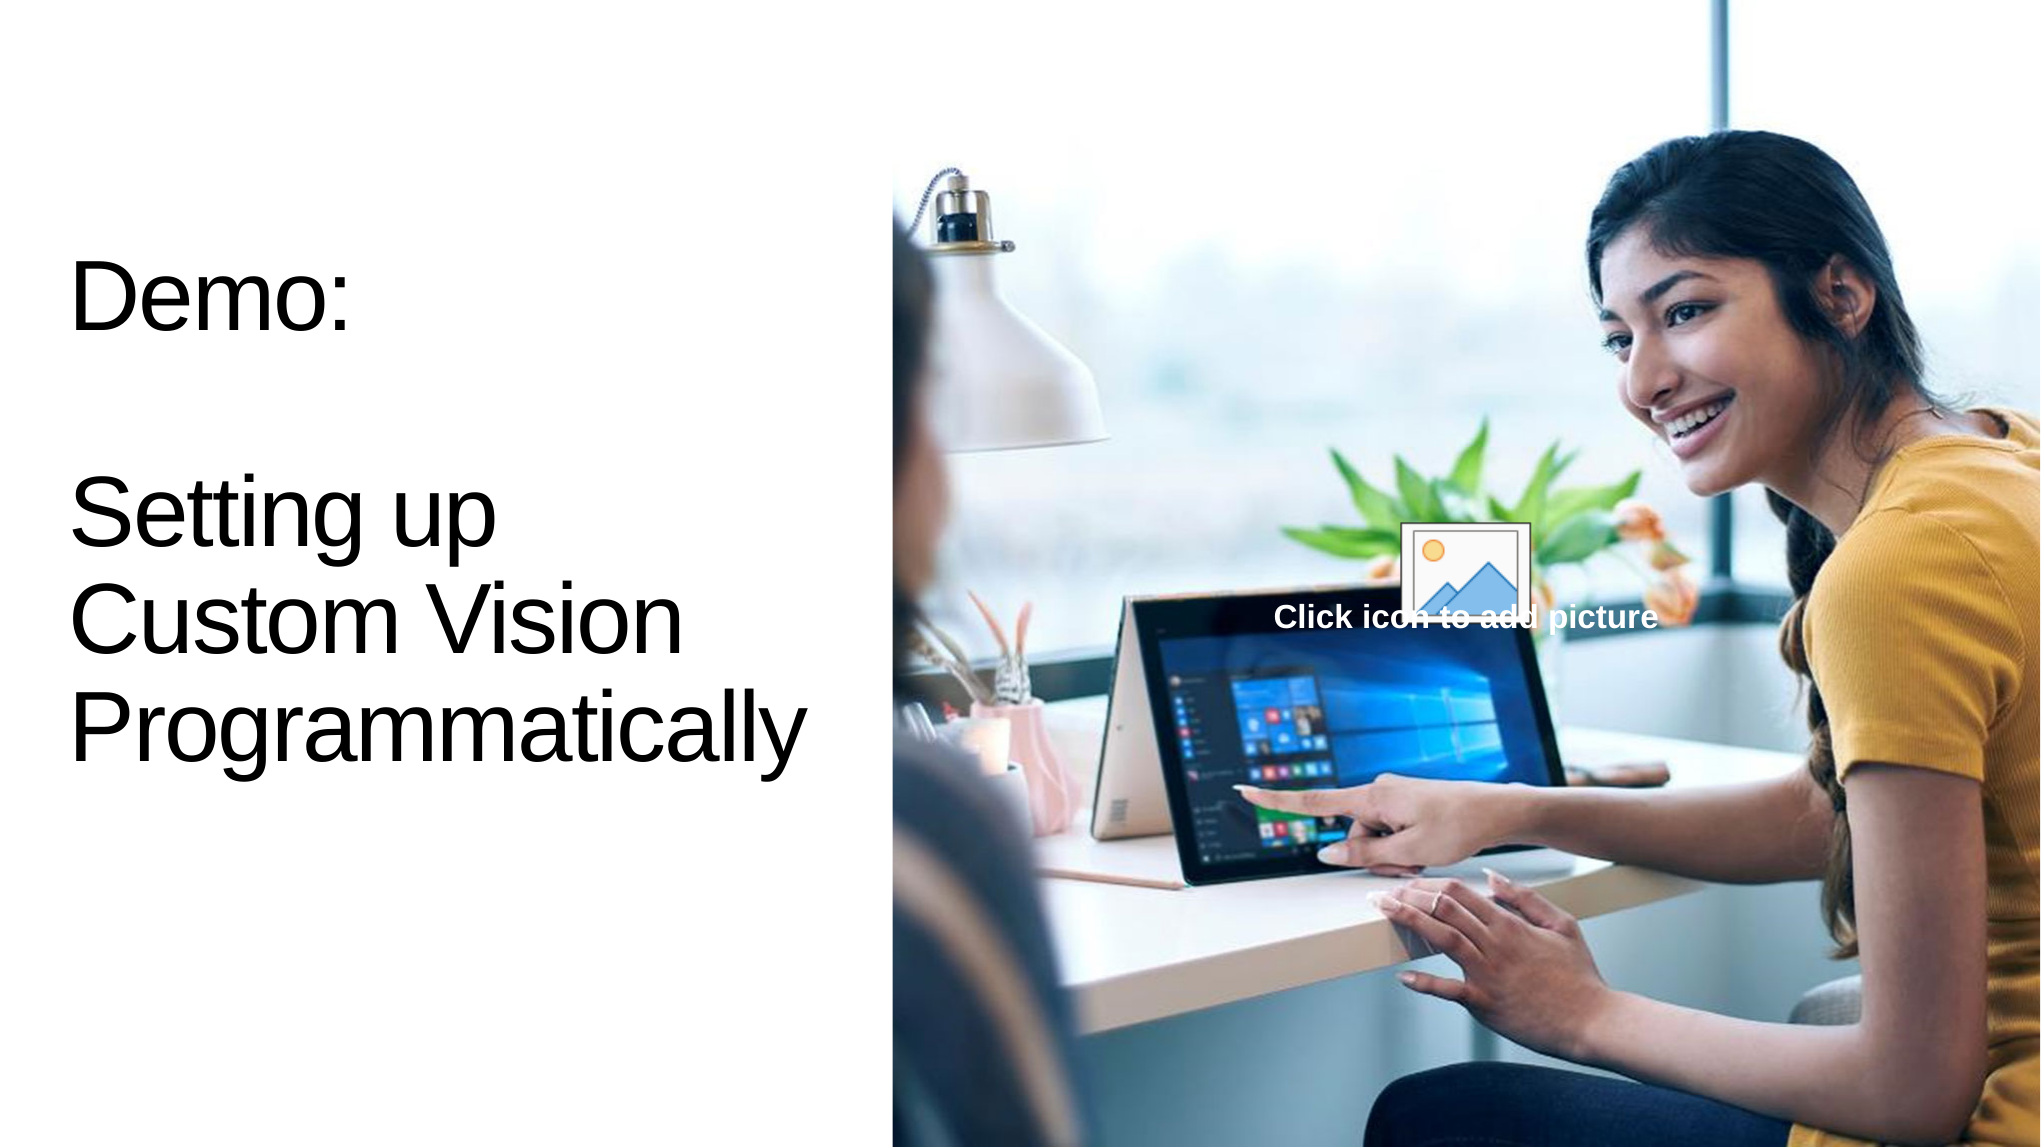

# Demo: Setting up Custom Vision Programmatically